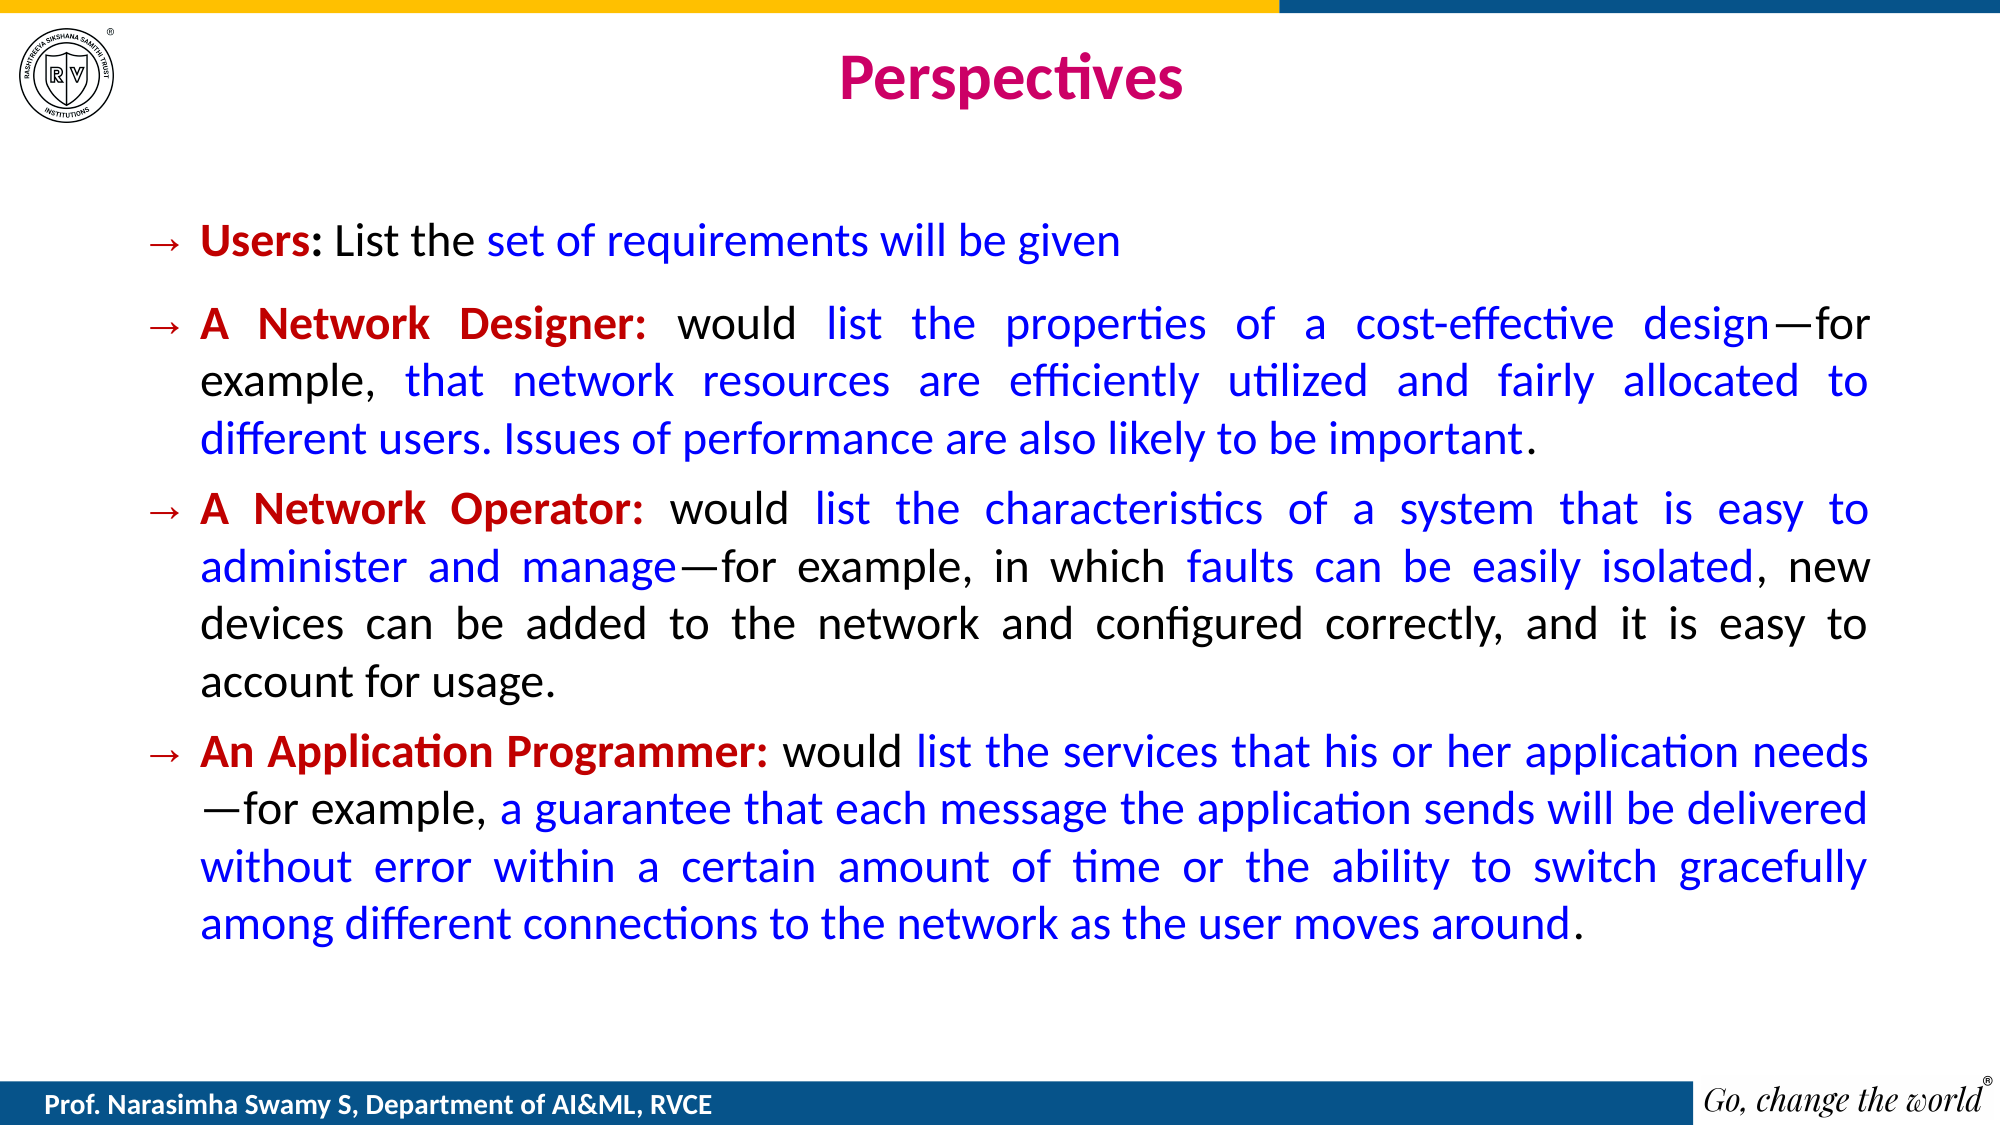

# Perspectives
Users: List the set of requirements will be given
A Network Designer: would list the properties of a cost-effective design—for example, that network resources are efficiently utilized and fairly allocated to different users. Issues of performance are also likely to be important.
A Network Operator: would list the characteristics of a system that is easy to administer and manage—for example, in which faults can be easily isolated, new devices can be added to the network and configured correctly, and it is easy to account for usage.
An Application Programmer: would list the services that his or her application needs—for example, a guarantee that each message the application sends will be delivered without error within a certain amount of time or the ability to switch gracefully among different connections to the network as the user moves around.